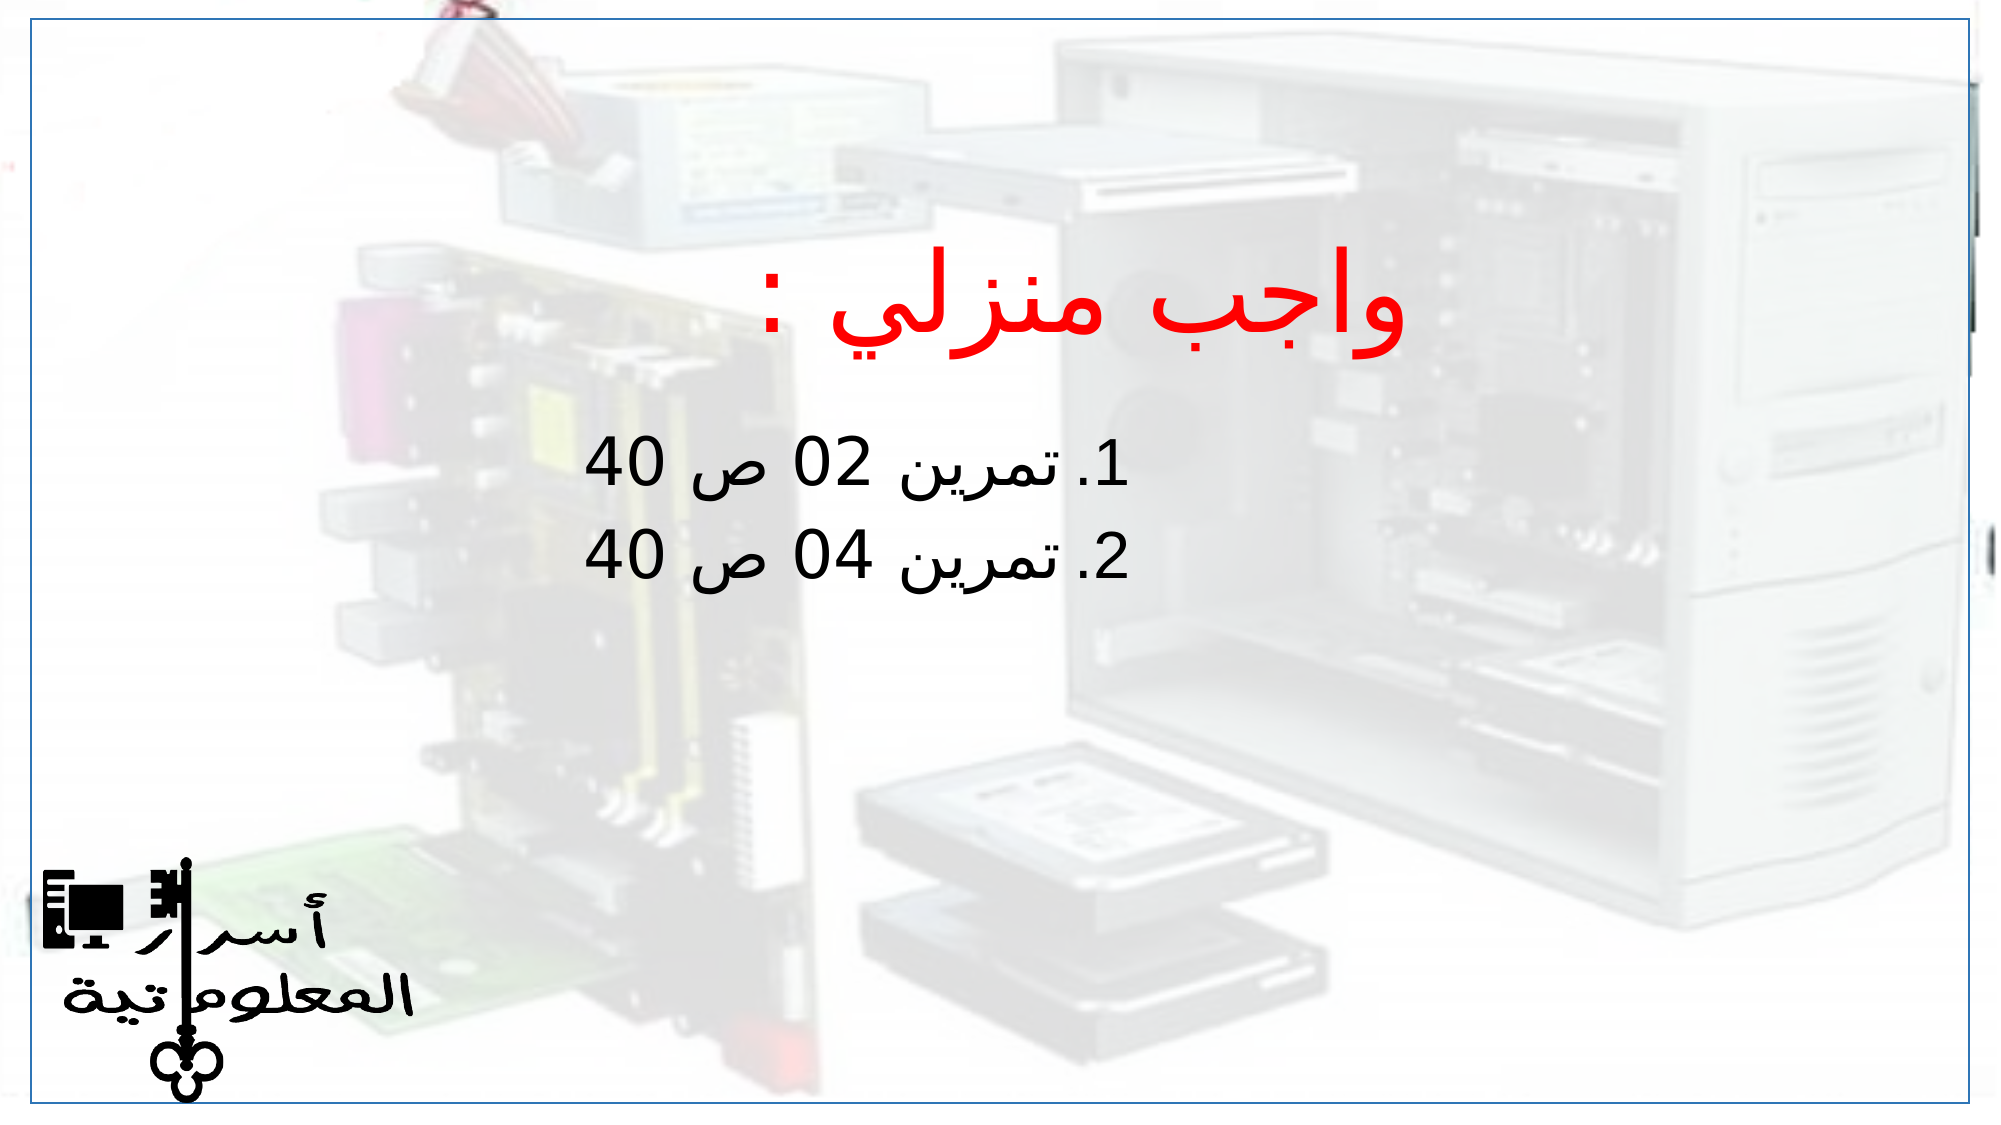

واجب منزلي :
تمرين 02 ص 40
تمرين 04 ص 40